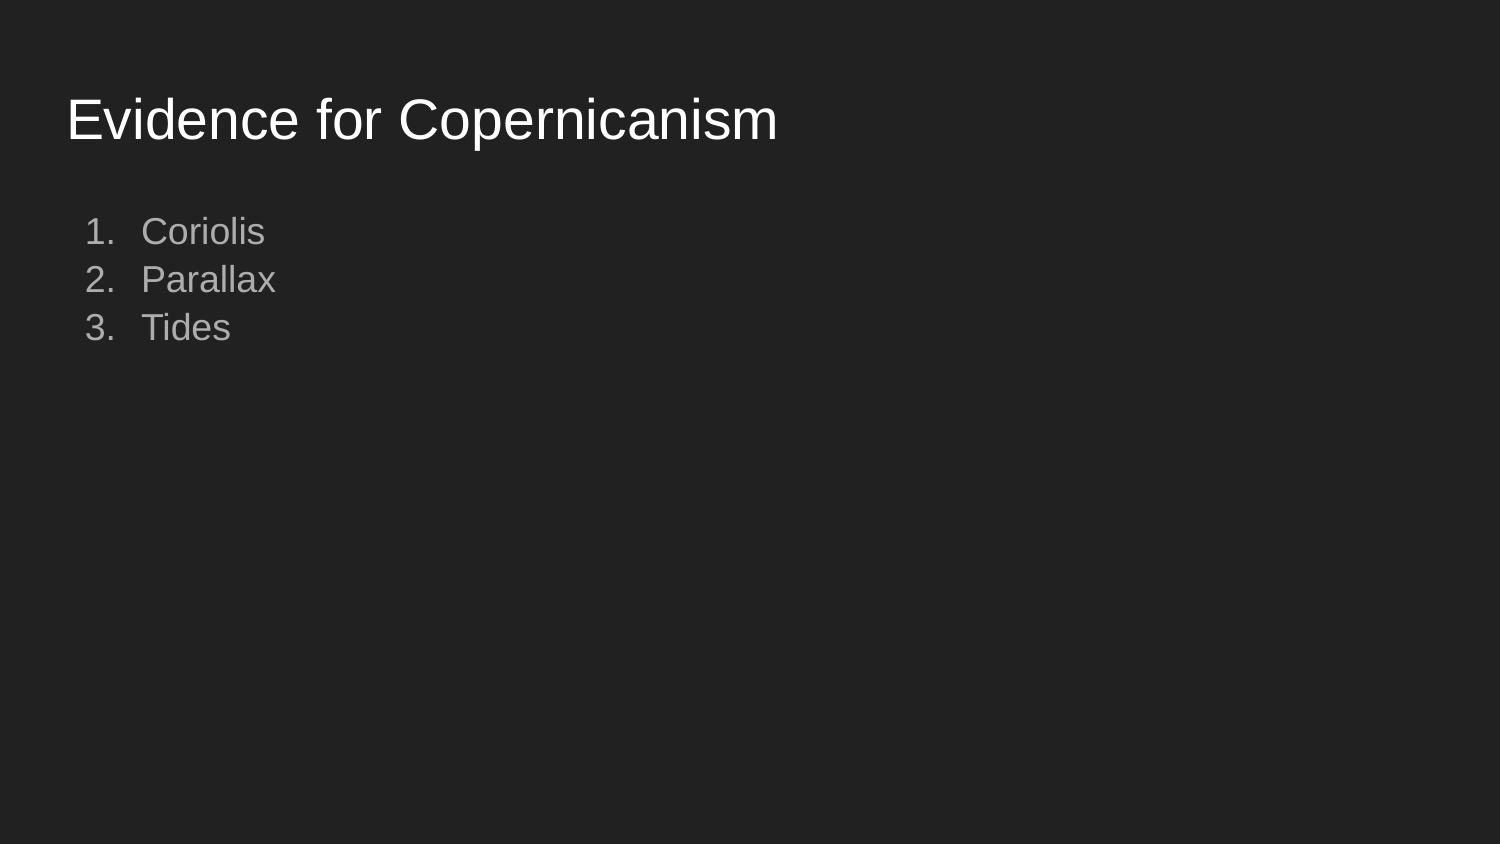

# Evidence for Copernicanism
Coriolis
Parallax
Tides